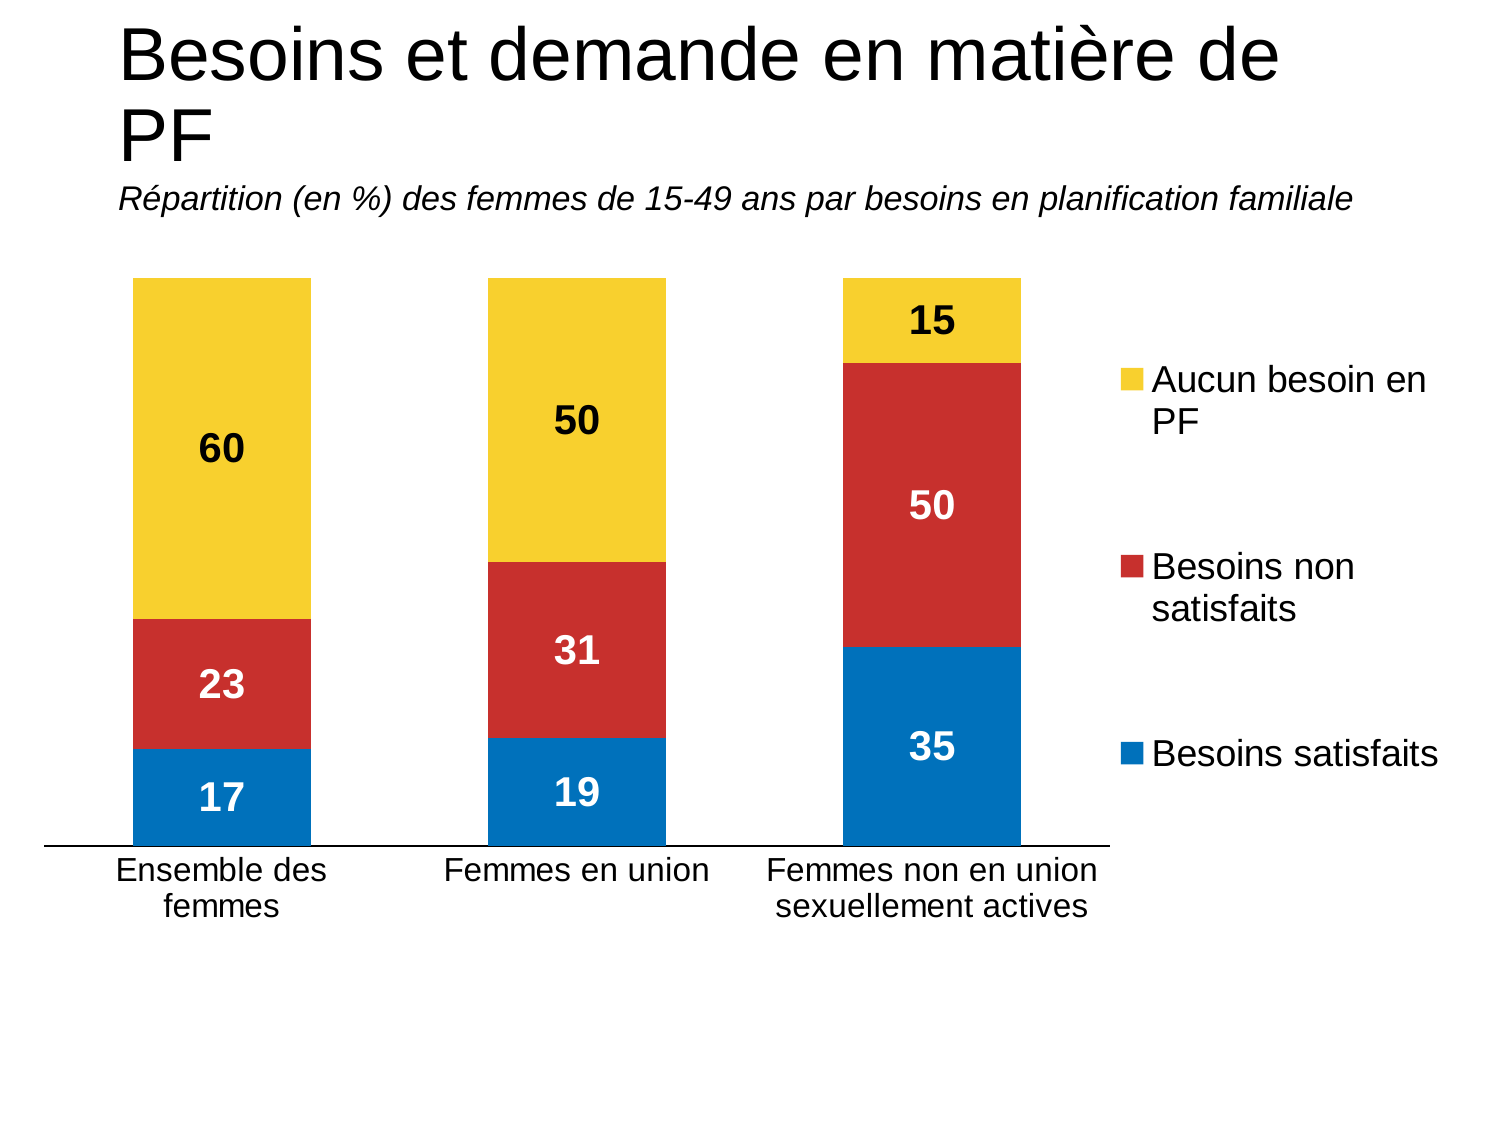

# Besoins et demande en matière de PF
Répartition (en %) des femmes de 15-49 ans par besoins en planification familiale

### Chart

| Category | Besoins satisfaits | Besoins non satisfaits | Aucun besoin en PF |
|---|---|---|---|
| Ensemble des femmes | 17.0 | 23.0 | 60.0 |
| Femmes en union | 19.0 | 31.0 | 50.0 |
| Femmes non en union
sexuellement actives | 35.0 | 50.0 | 15.0 |